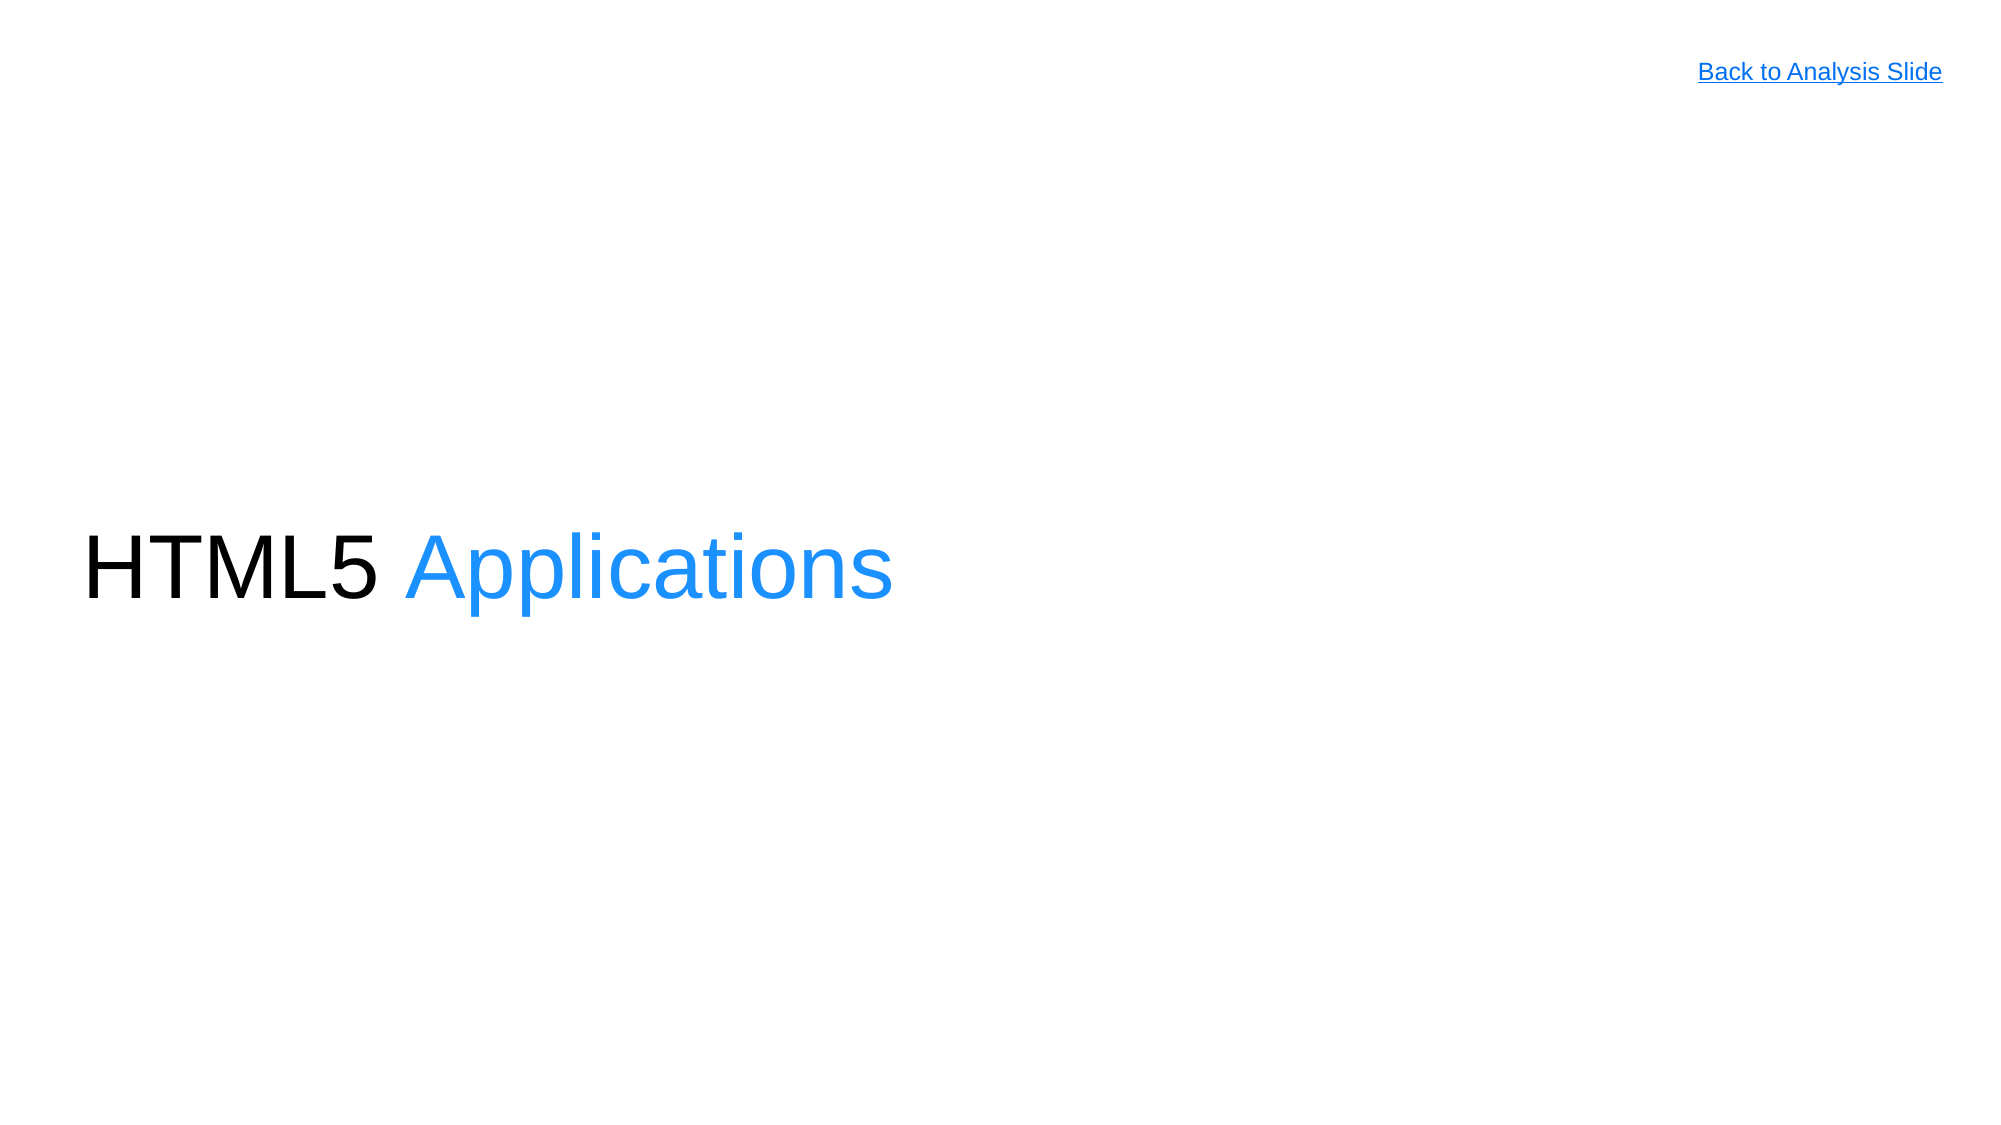

Back to Analysis Slide
# HTML5 Applications